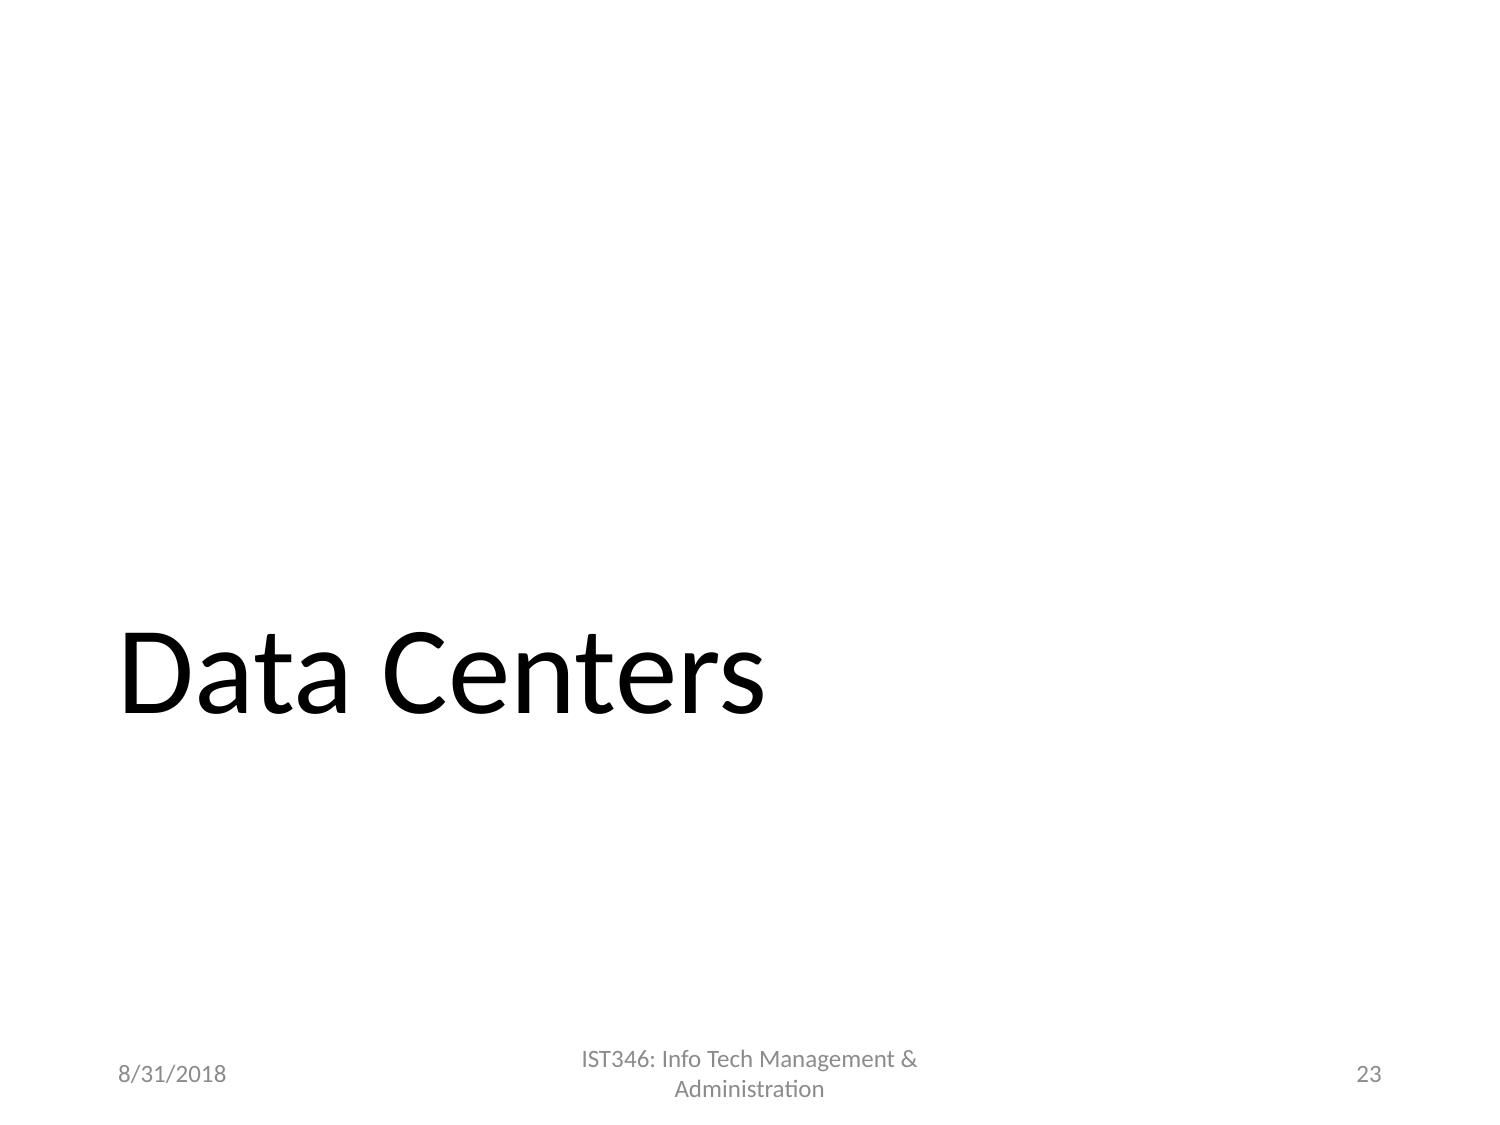

# Data Centers

8/31/2018
IST346: Info Tech Management & Administration
23